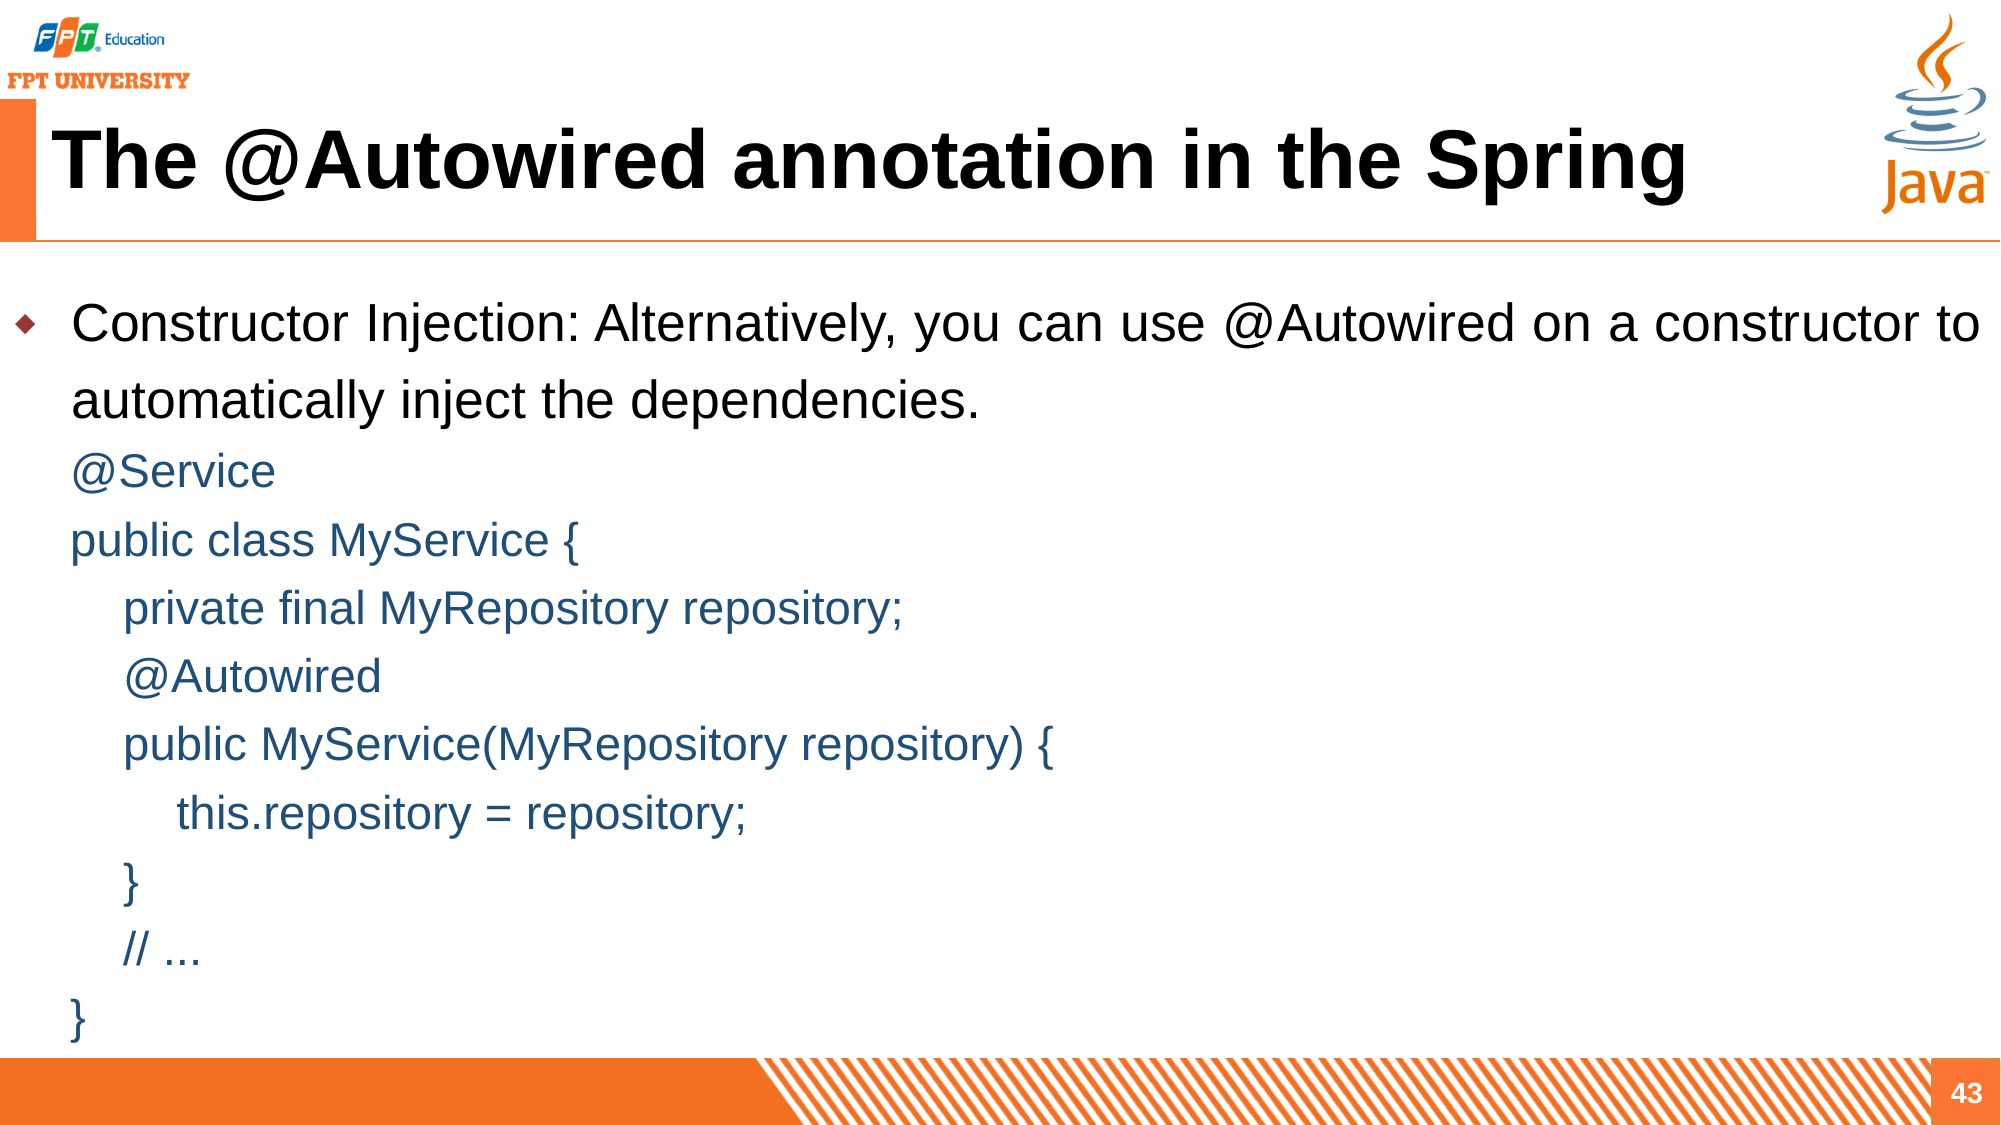

# The @Autowired annotation in the Spring
Constructor Injection: Alternatively, you can use @Autowired on a constructor to automatically inject the dependencies.
@Service
public class MyService {
    private final MyRepository repository;
    @Autowired
    public MyService(MyRepository repository) {
        this.repository = repository;
    }
    // ...
}
43